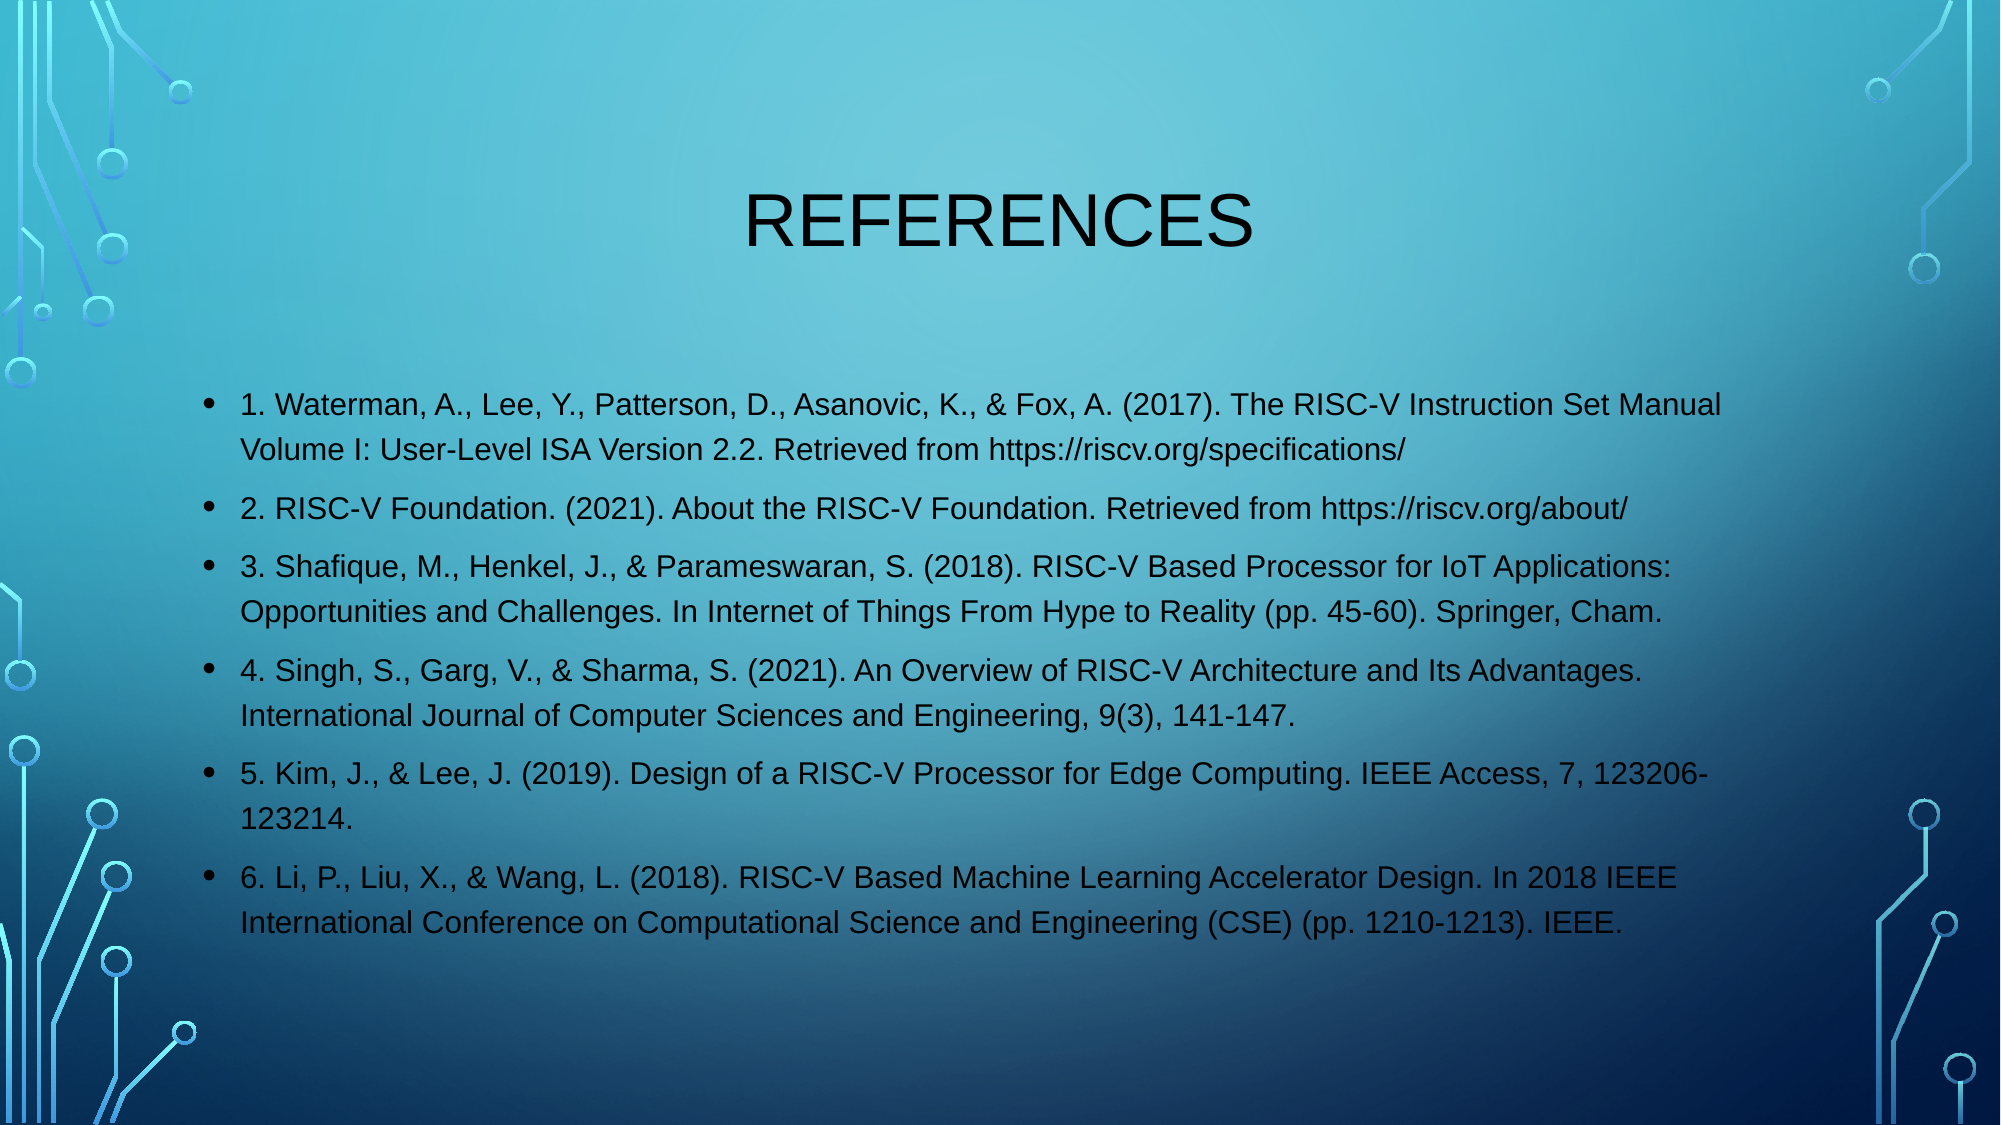

# References
1. Waterman, A., Lee, Y., Patterson, D., Asanovic, K., & Fox, A. (2017). The RISC-V Instruction Set Manual Volume I: User-Level ISA Version 2.2. Retrieved from https://riscv.org/specifications/
2. RISC-V Foundation. (2021). About the RISC-V Foundation. Retrieved from https://riscv.org/about/
3. Shafique, M., Henkel, J., & Parameswaran, S. (2018). RISC-V Based Processor for IoT Applications: Opportunities and Challenges. In Internet of Things From Hype to Reality (pp. 45-60). Springer, Cham.
4. Singh, S., Garg, V., & Sharma, S. (2021). An Overview of RISC-V Architecture and Its Advantages. International Journal of Computer Sciences and Engineering, 9(3), 141-147.
5. Kim, J., & Lee, J. (2019). Design of a RISC-V Processor for Edge Computing. IEEE Access, 7, 123206-123214.
6. Li, P., Liu, X., & Wang, L. (2018). RISC-V Based Machine Learning Accelerator Design. In 2018 IEEE International Conference on Computational Science and Engineering (CSE) (pp. 1210-1213). IEEE.